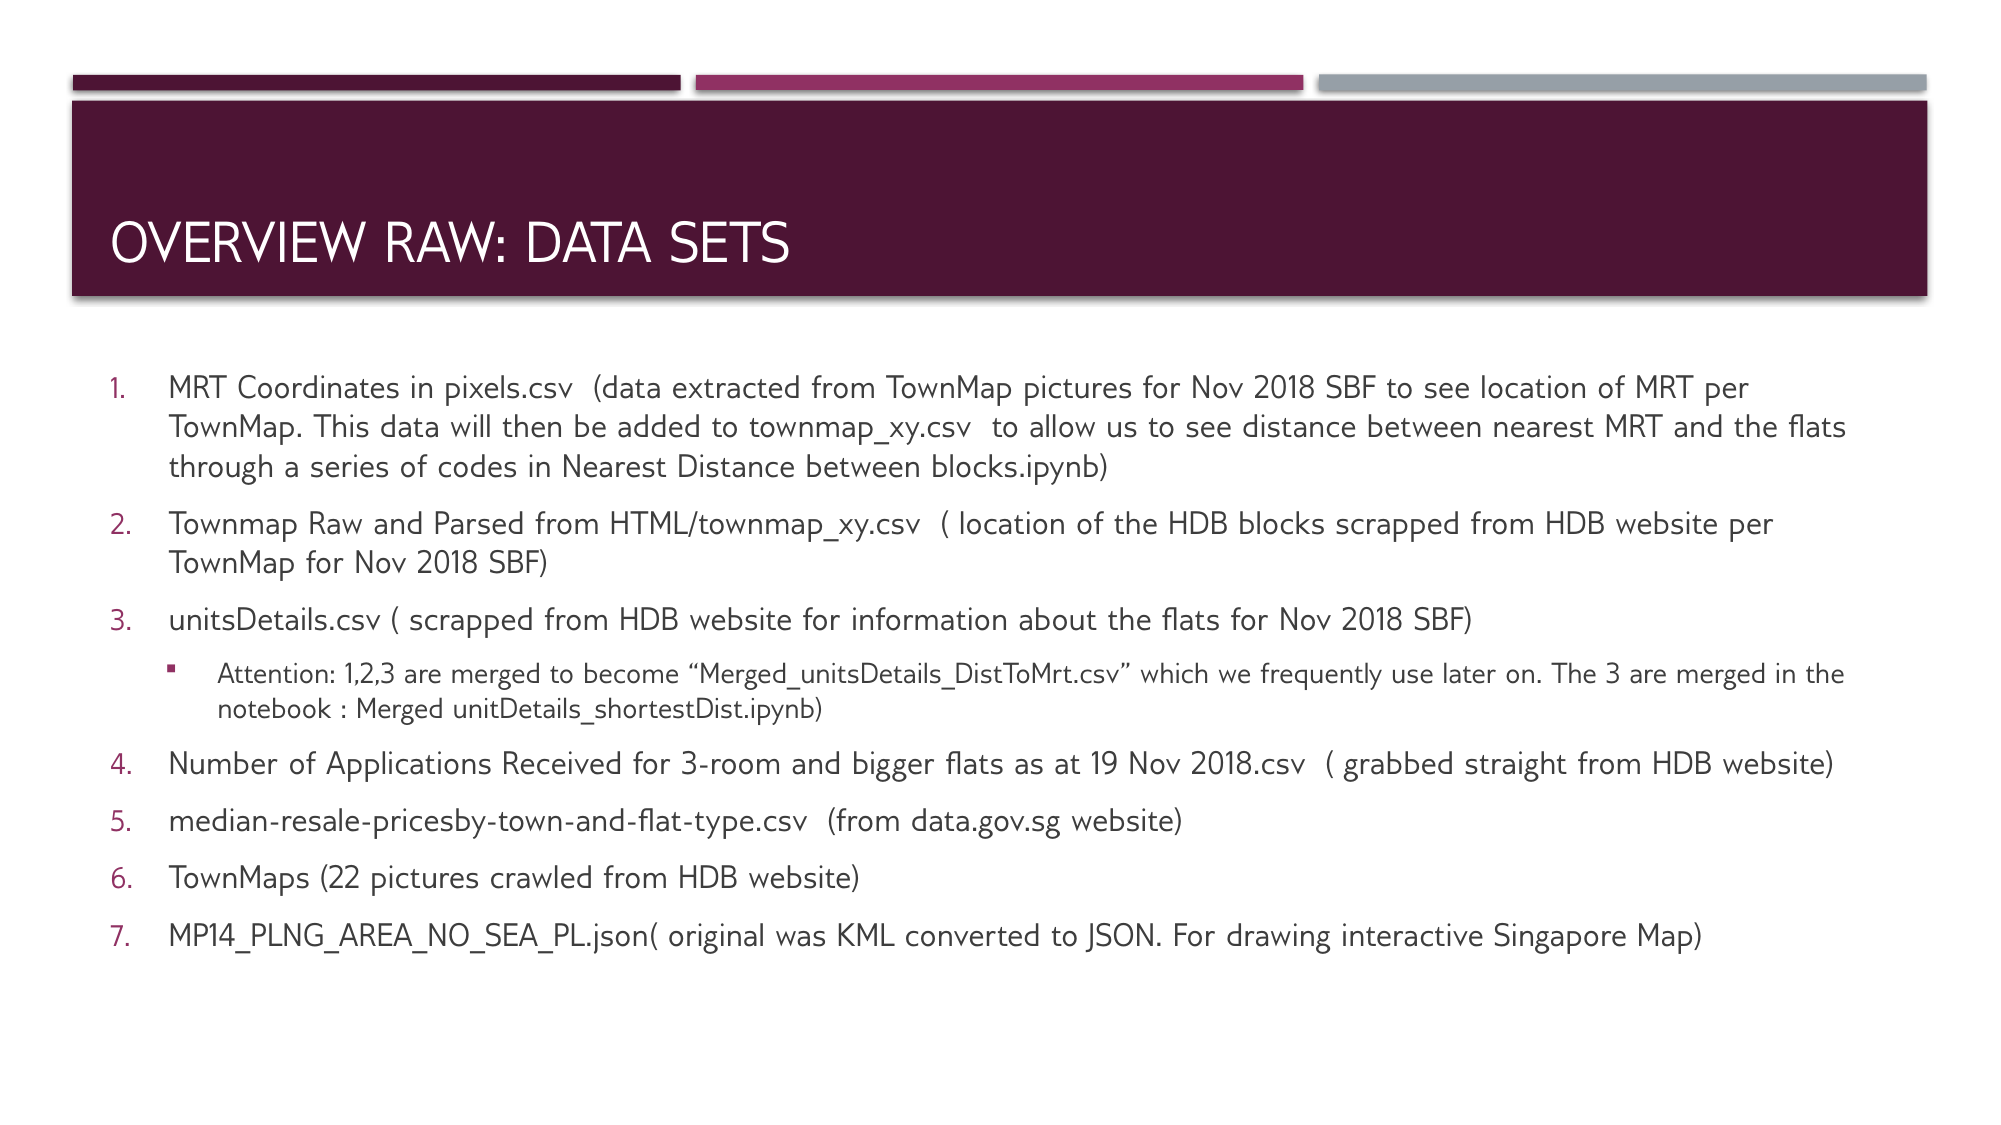

# Overview RAW: Data sets
MRT Coordinates in pixels.csv  (data extracted from TownMap pictures for Nov 2018 SBF to see location of MRT per TownMap. This data will then be added to townmap_xy.csv  to allow us to see distance between nearest MRT and the flats through a series of codes in Nearest Distance between blocks.ipynb)
Townmap Raw and Parsed from HTML/townmap_xy.csv  ( location of the HDB blocks scrapped from HDB website per TownMap for Nov 2018 SBF)
unitsDetails.csv ( scrapped from HDB website for information about the flats for Nov 2018 SBF)
Attention: 1,2,3 are merged to become “Merged_unitsDetails_DistToMrt.csv” which we frequently use later on. The 3 are merged in the notebook : Merged unitDetails_shortestDist.ipynb)
Number of Applications Received for 3-room and bigger flats as at 19 Nov 2018.csv  ( grabbed straight from HDB website)
median-resale-pricesby-town-and-flat-type.csv  (from data.gov.sg website)
TownMaps (22 pictures crawled from HDB website)
MP14_PLNG_AREA_NO_SEA_PL.json( original was KML converted to JSON. For drawing interactive Singapore Map)